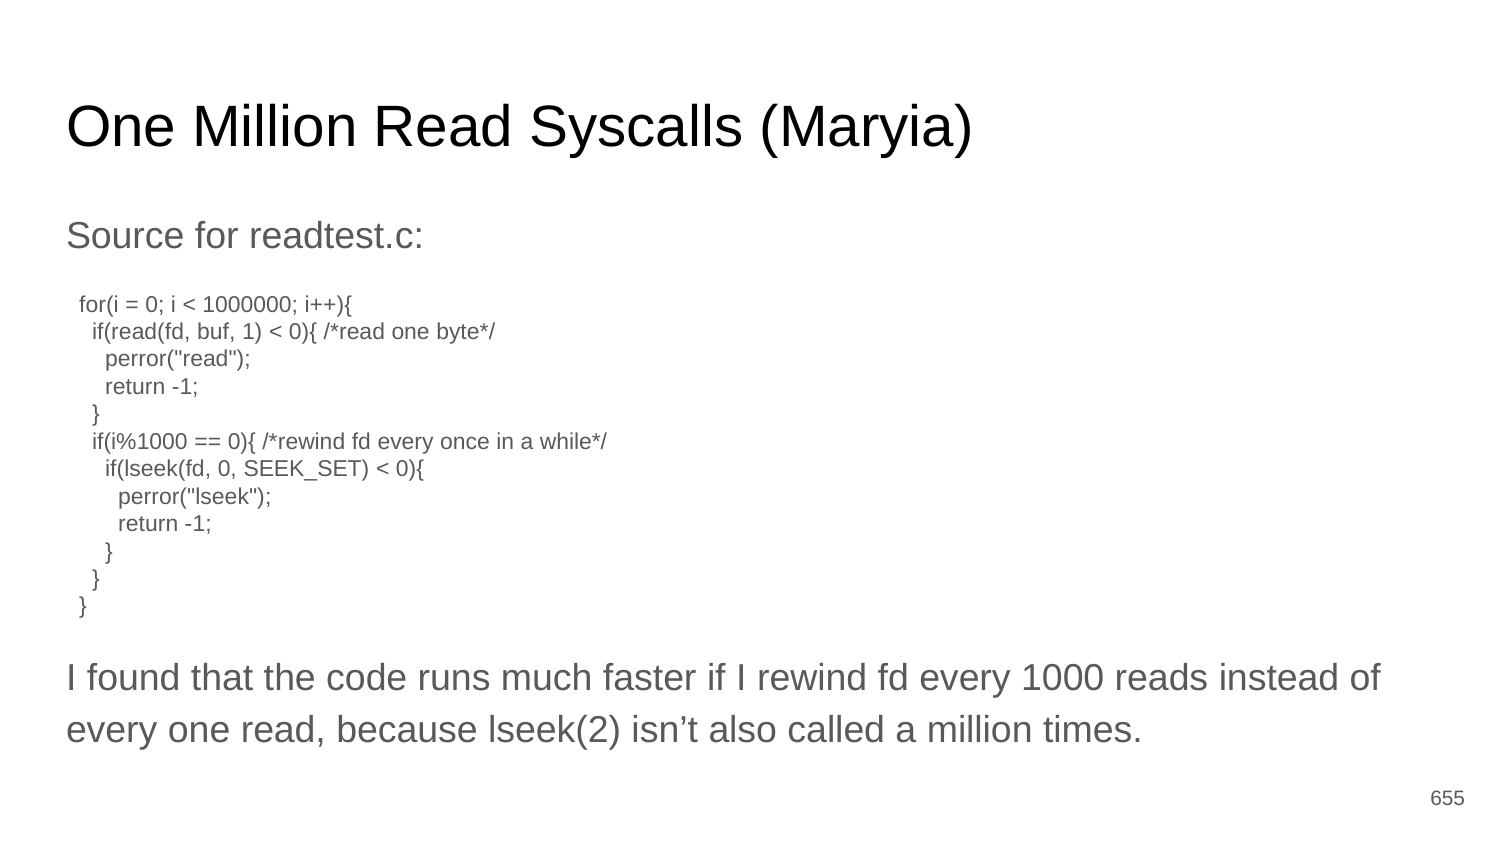

# One Million Read Syscalls (Maryia)
Source for readtest.c:
  for(i = 0; i < 1000000; i++){
    if(read(fd, buf, 1) < 0){ /*read one byte*/
      perror("read");
      return -1;
    }
    if(i%1000 == 0){ /*rewind fd every once in a while*/
      if(lseek(fd, 0, SEEK_SET) < 0){
        perror("lseek");
        return -1;
      }
    }
  }

I found that the code runs much faster if I rewind fd every 1000 reads instead of every one read, because lseek(2) isn’t also called a million times.

655